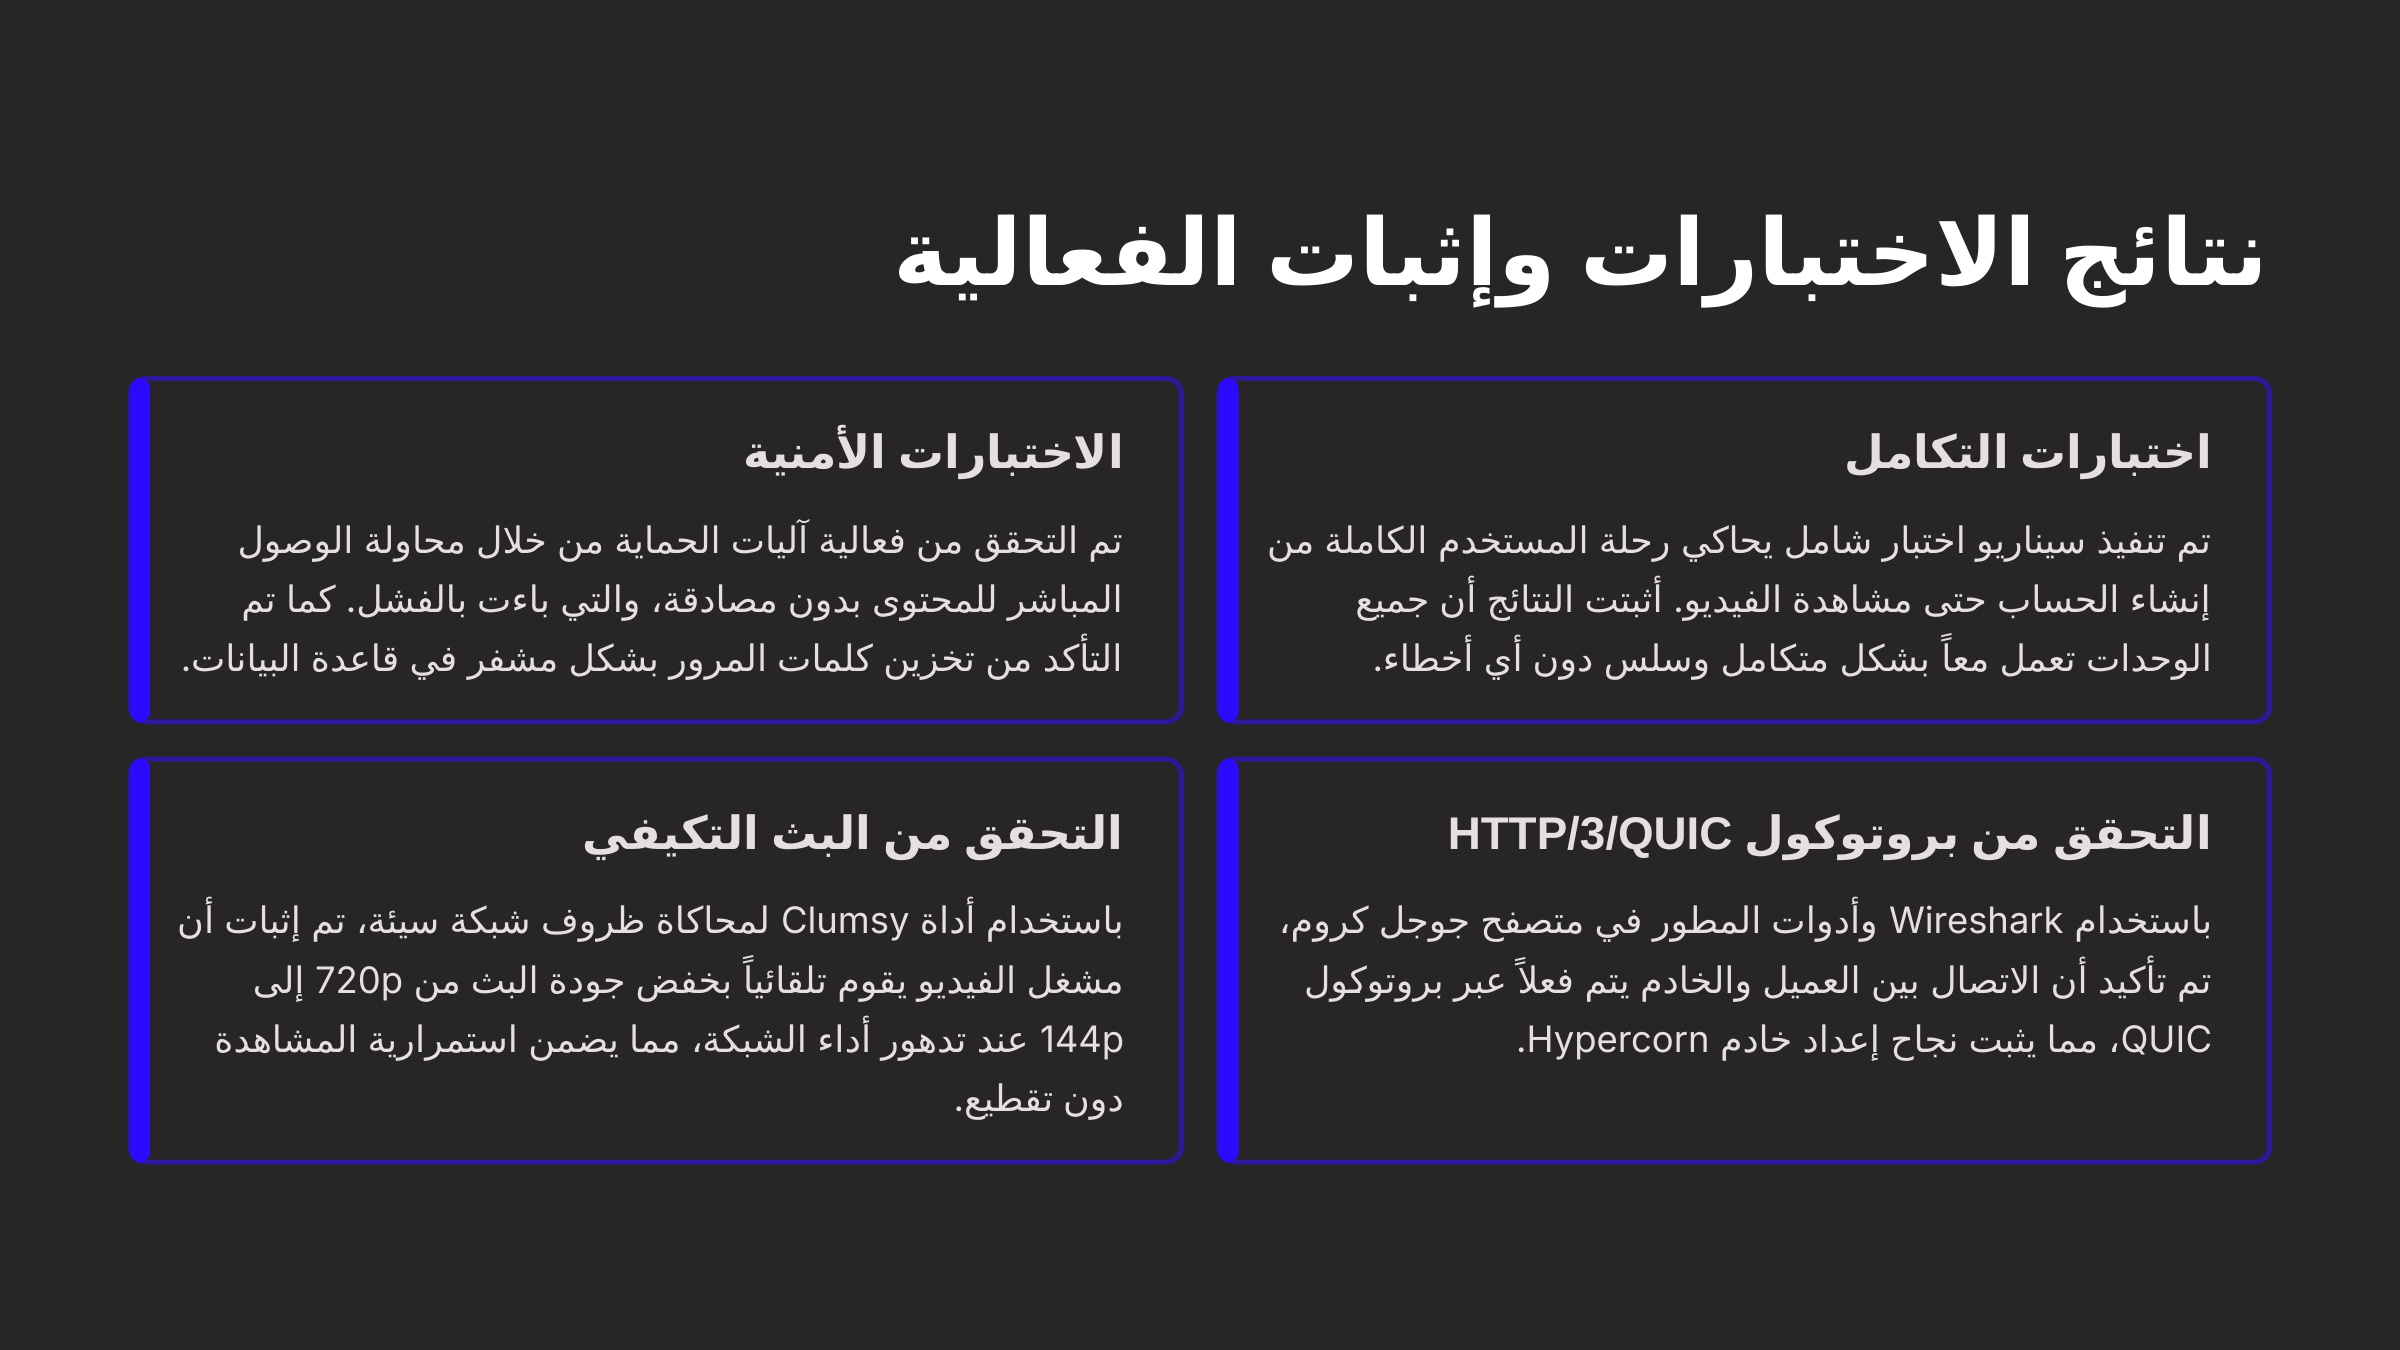

نتائج الاختبارات وإثبات الفعالية

الاختبارات الأمنية
اختبارات التكامل
تم التحقق من فعالية آليات الحماية من خلال محاولة الوصول المباشر للمحتوى بدون مصادقة، والتي باءت بالفشل. كما تم التأكد من تخزين كلمات المرور بشكل مشفر في قاعدة البيانات.
تم تنفيذ سيناريو اختبار شامل يحاكي رحلة المستخدم الكاملة من إنشاء الحساب حتى مشاهدة الفيديو. أثبتت النتائج أن جميع الوحدات تعمل معاً بشكل متكامل وسلس دون أي أخطاء.

التحقق من البث التكيفي
التحقق من بروتوكول HTTP/3/QUIC
باستخدام أداة Clumsy لمحاكاة ظروف شبكة سيئة، تم إثبات أن مشغل الفيديو يقوم تلقائياً بخفض جودة البث من 720p إلى 144p عند تدهور أداء الشبكة، مما يضمن استمرارية المشاهدة دون تقطيع.
باستخدام Wireshark وأدوات المطور في متصفح جوجل كروم، تم تأكيد أن الاتصال بين العميل والخادم يتم فعلاً عبر بروتوكول QUIC، مما يثبت نجاح إعداد خادم Hypercorn.